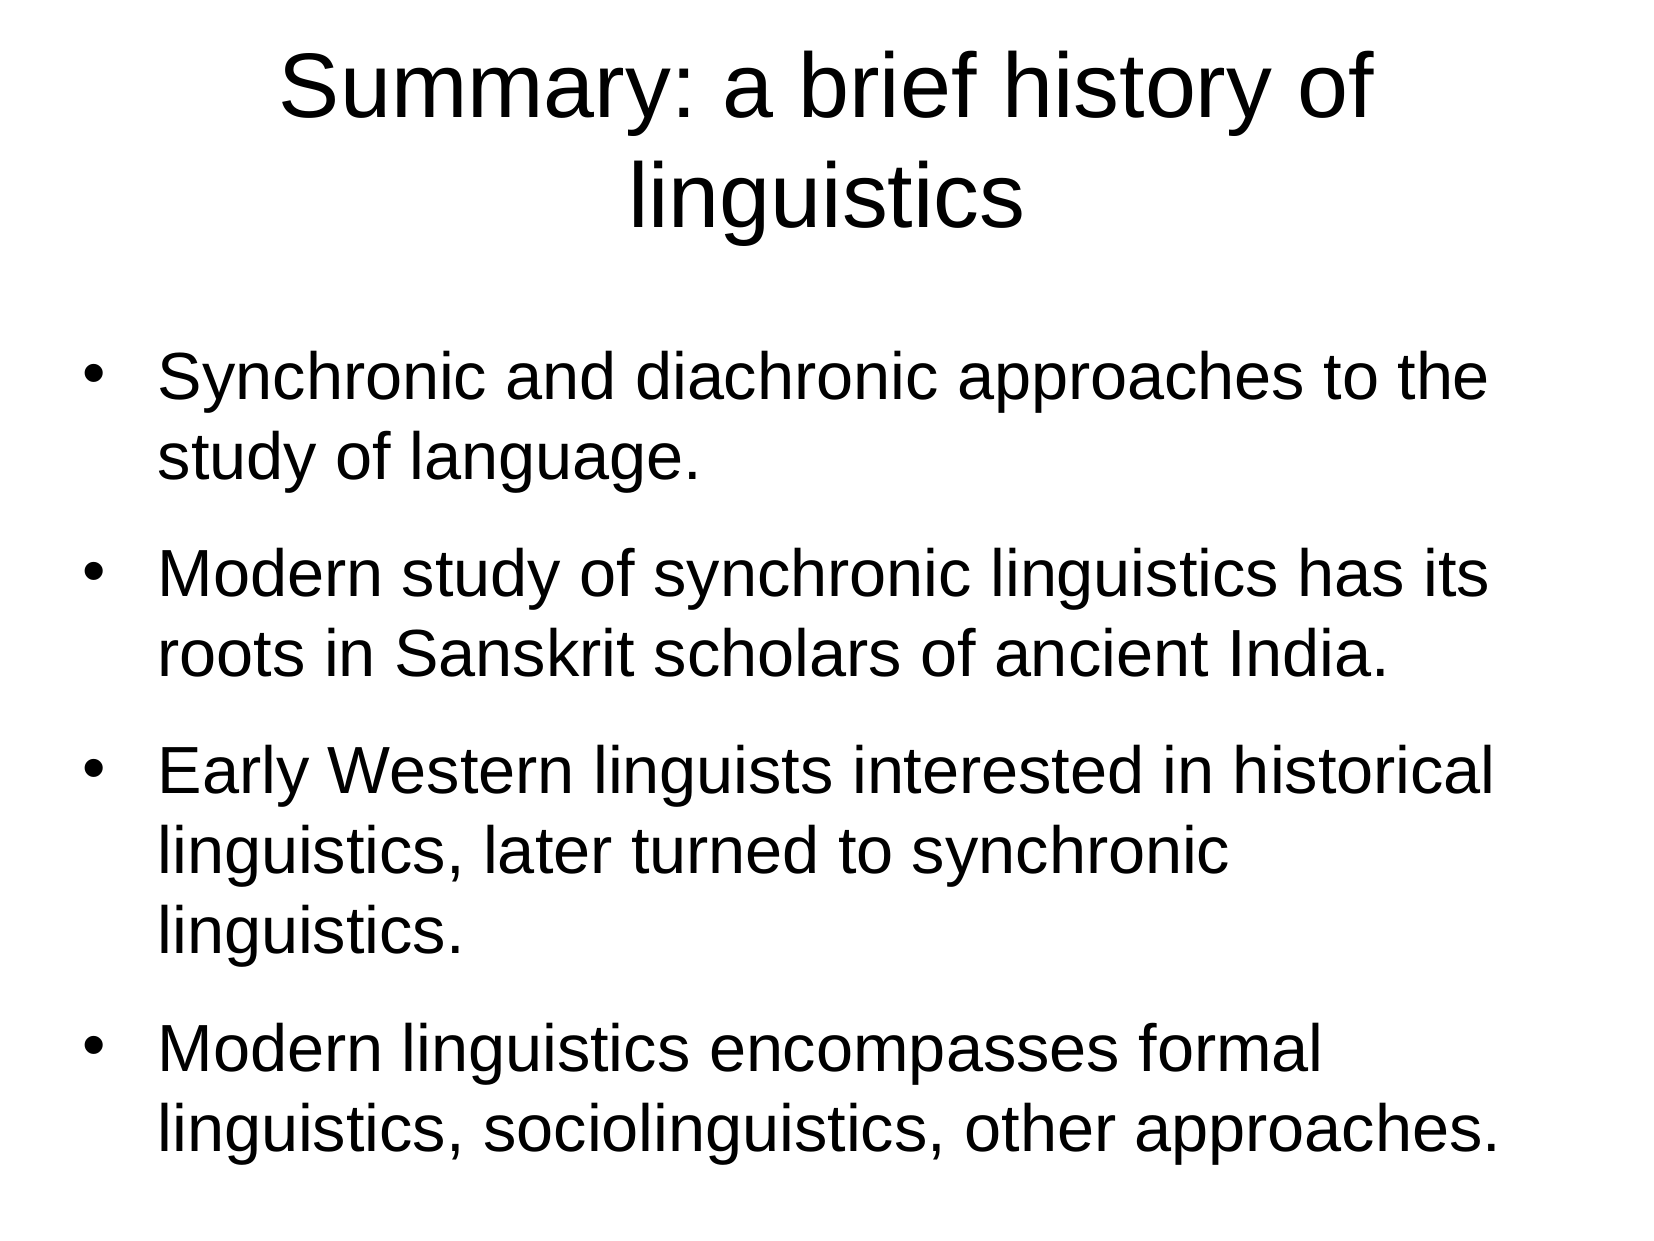

Summary: a brief history of linguistics
Synchronic and diachronic approaches to the study of language.
Modern study of synchronic linguistics has its roots in Sanskrit scholars of ancient India.
Early Western linguists interested in historical linguistics, later turned to synchronic linguistics.
Modern linguistics encompasses formal linguistics, sociolinguistics, other approaches.